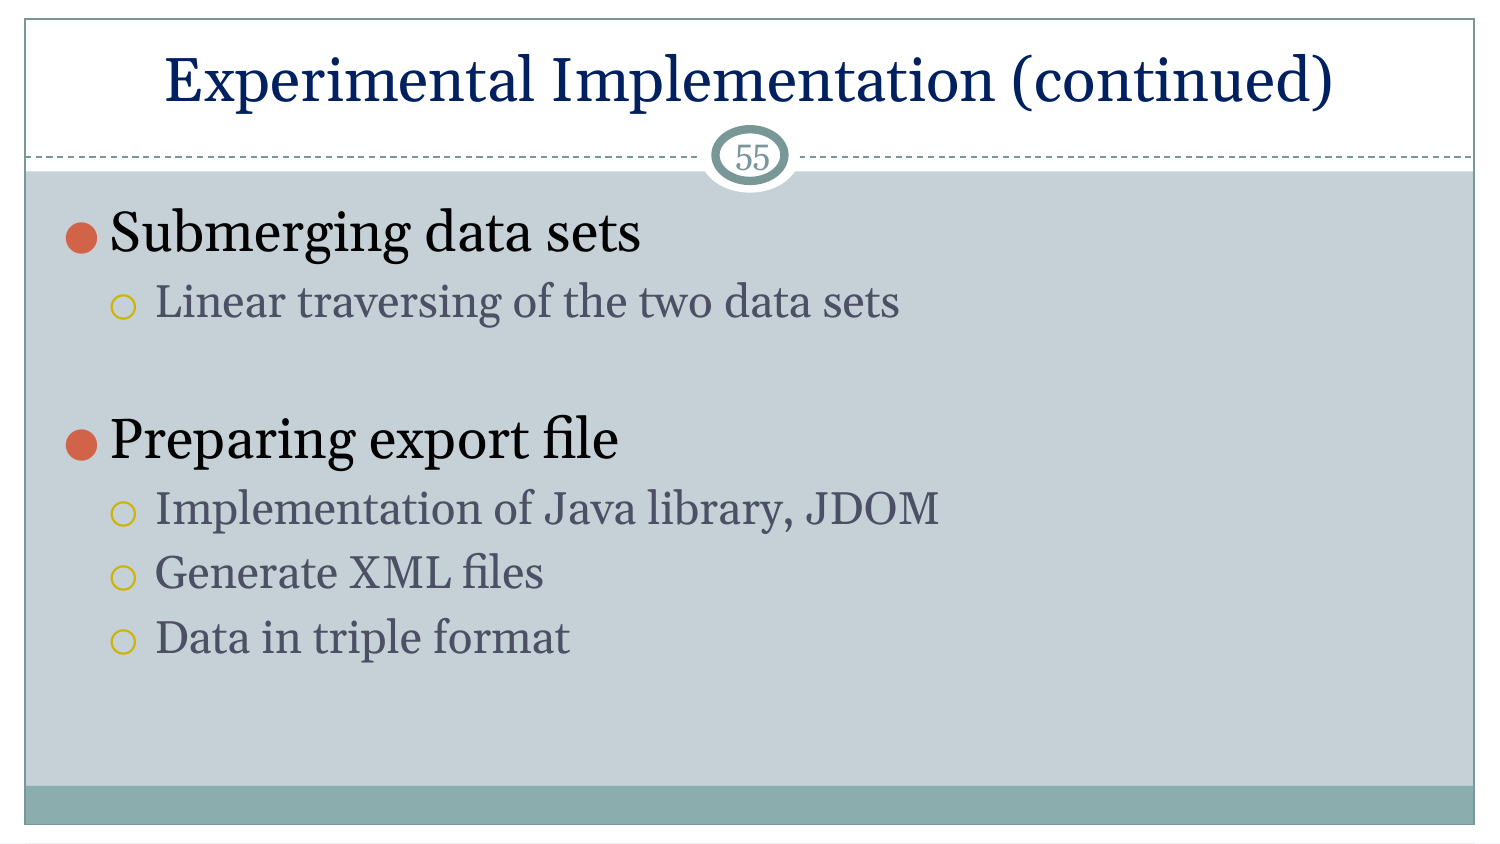

# Experimental Implementation (continued)
55
Submerging data sets
Linear traversing of the two data sets

Preparing export file
Implementation of Java library, JDOM
Generate XML files
Data in triple format